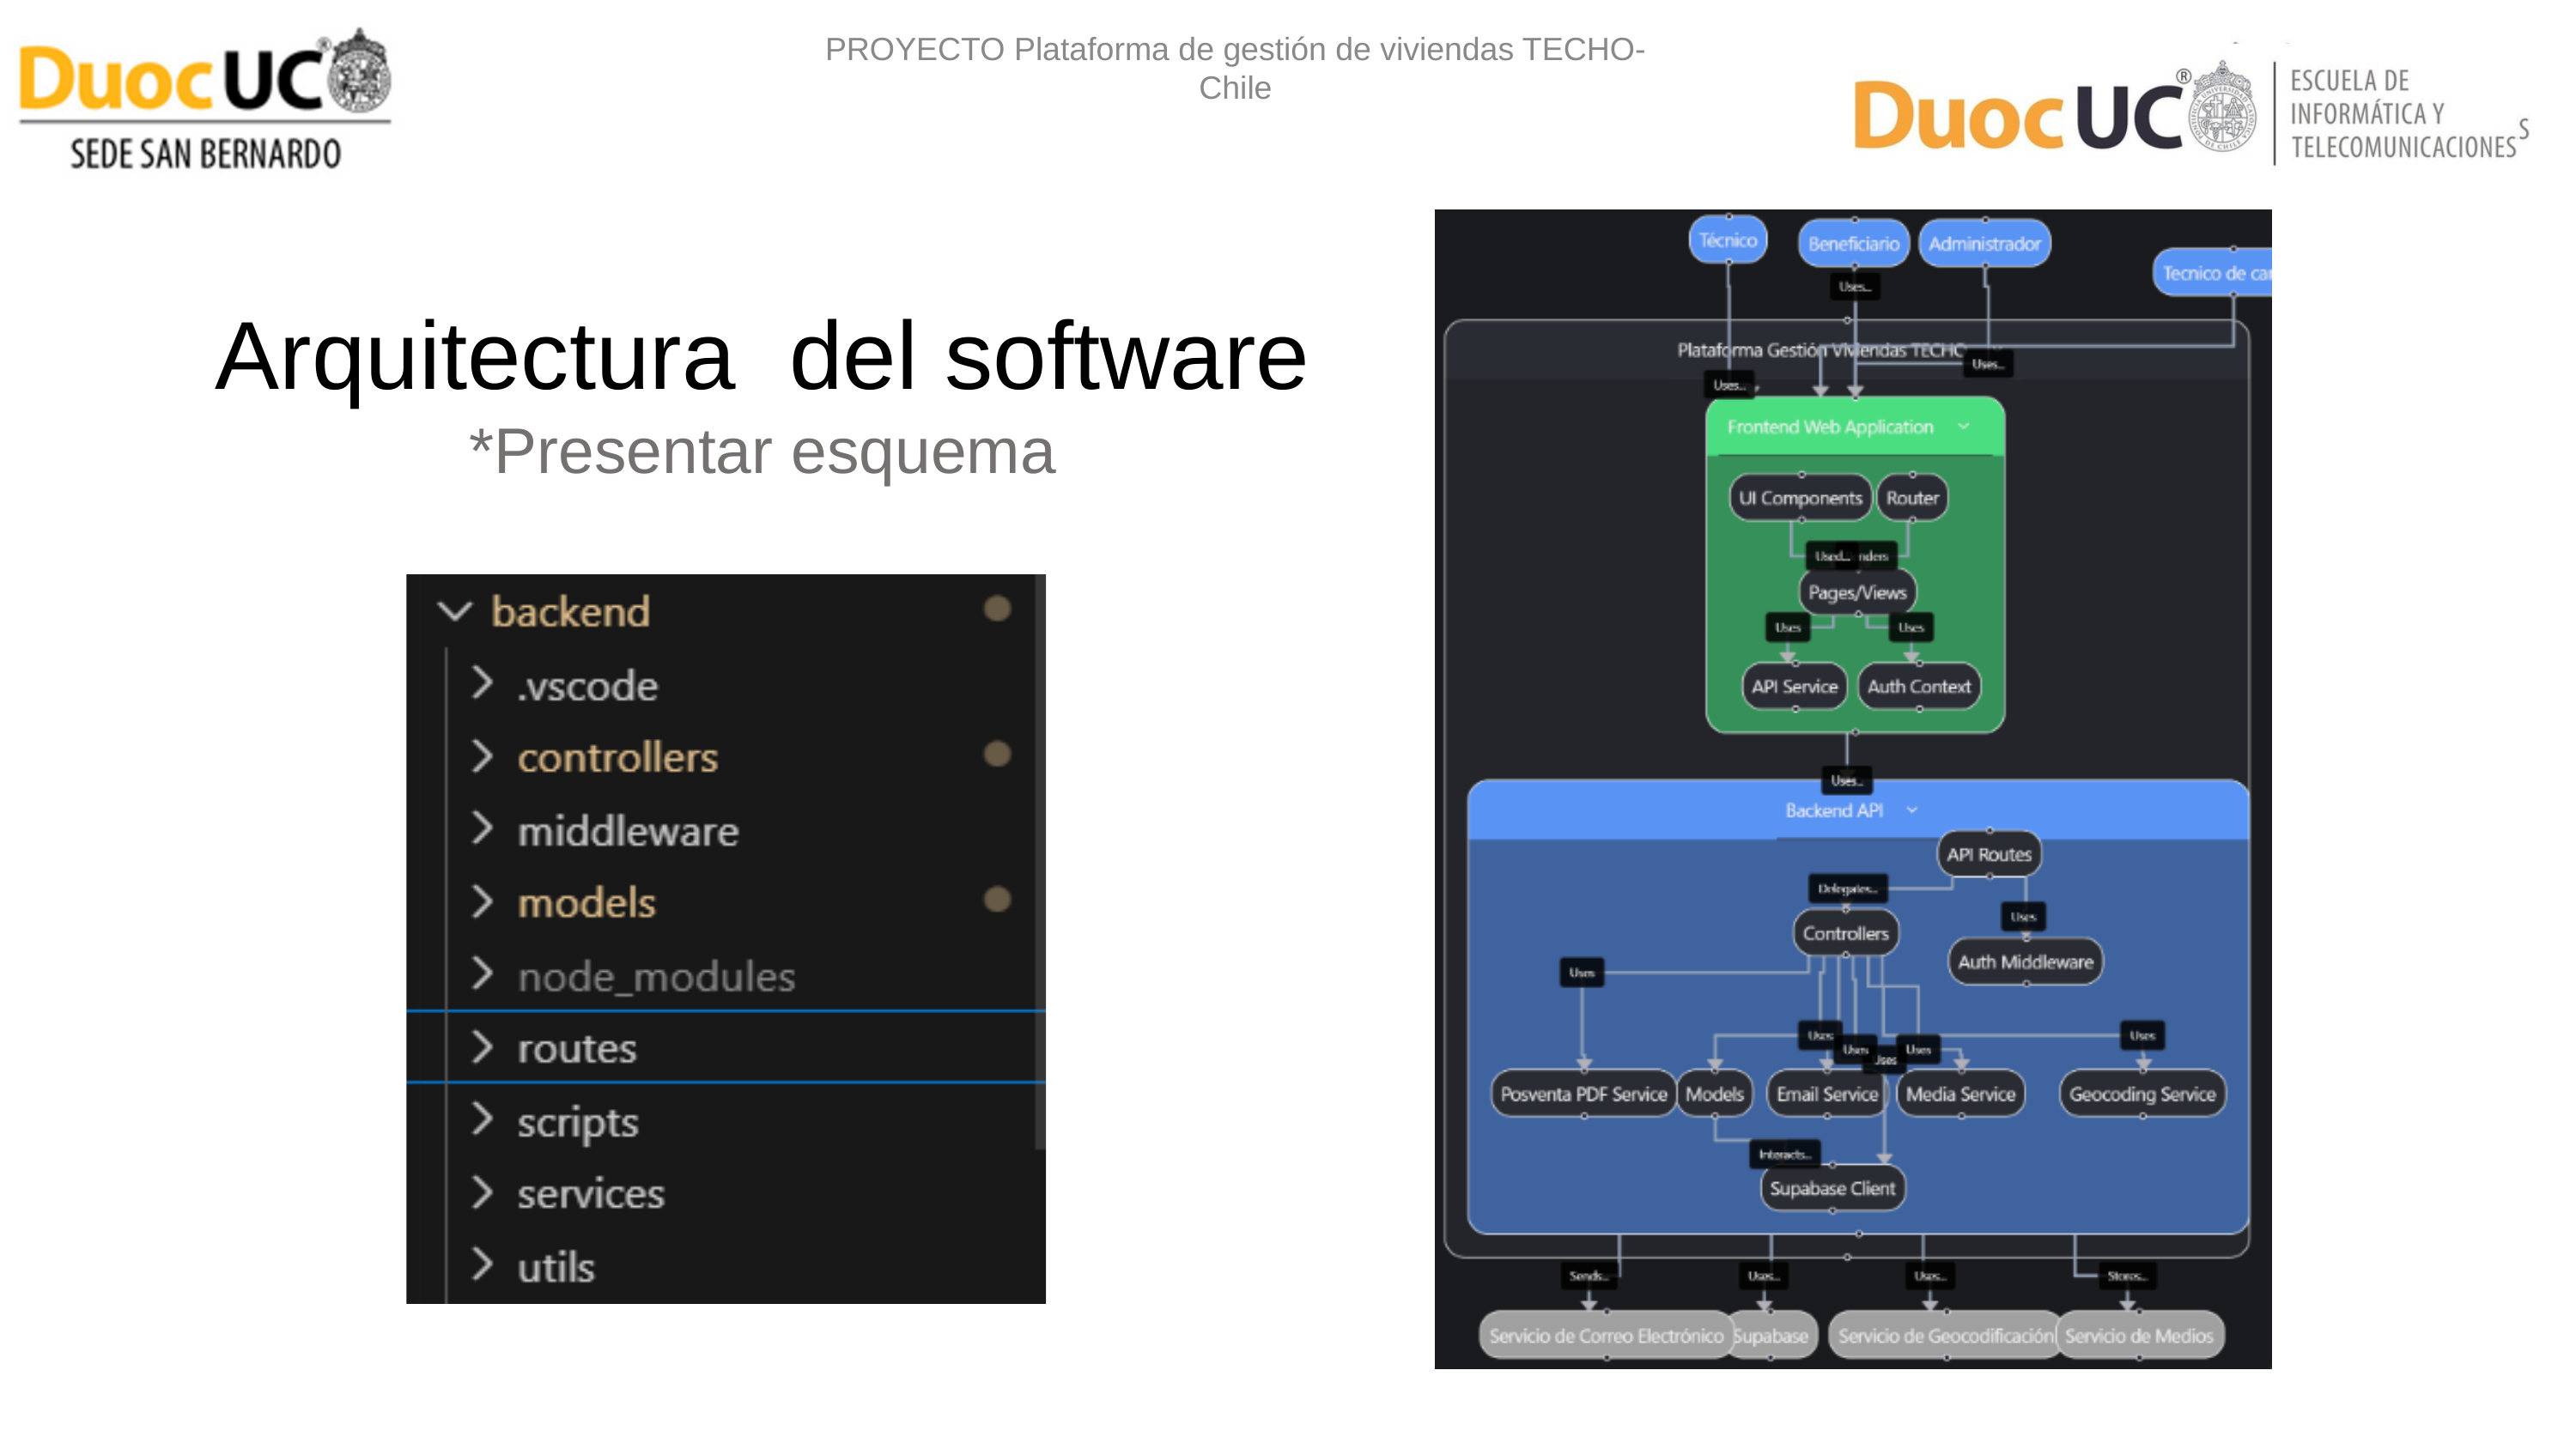

PROYECTO Plataforma de gestión de viviendas TECHO- Chile

Arquitectura  del software
*Presentar esquema